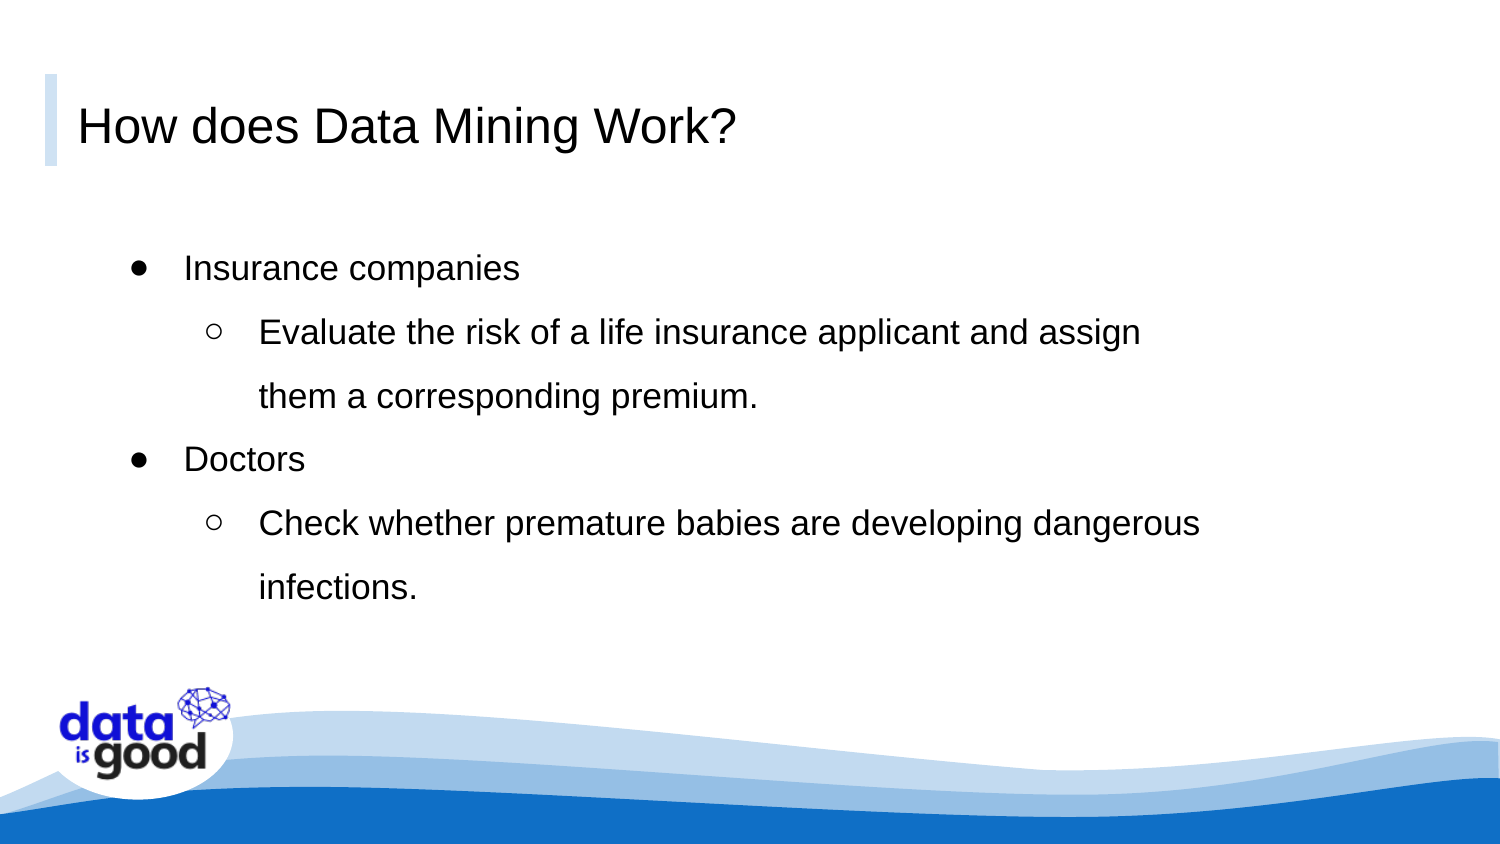

# How does Data Mining Work?
Insurance companies
Evaluate the risk of a life insurance applicant and assign them a corresponding premium.
Doctors
Check whether premature babies are developing dangerous infections.